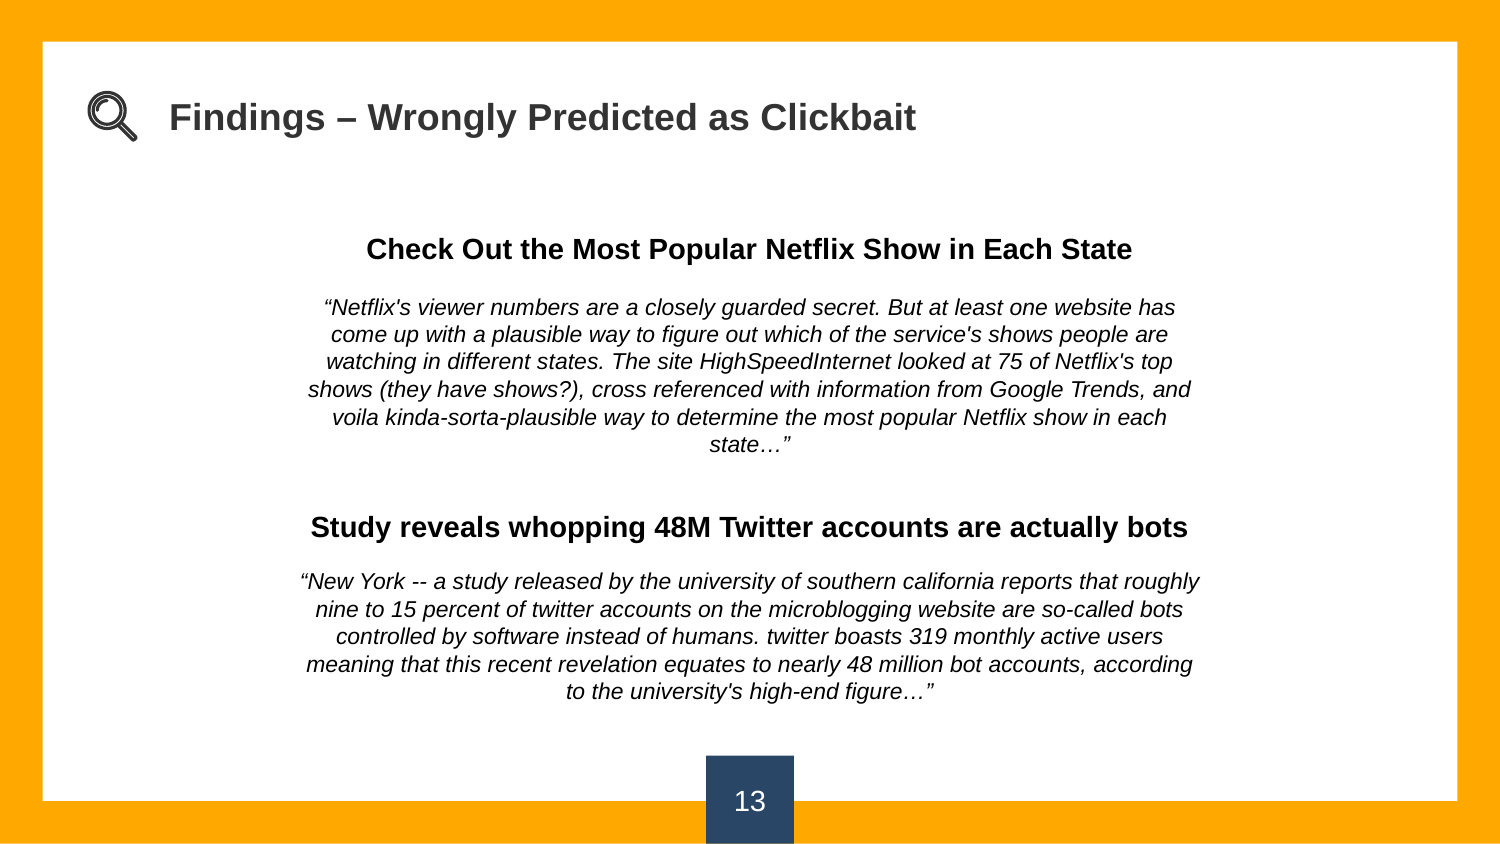

Findings – Wrongly Predicted as Clickbait

Check Out the Most Popular Netflix Show in Each State
“Netflix's viewer numbers are a closely guarded secret. But at least one website has come up with a plausible way to figure out which of the service's shows people are watching in different states. The site HighSpeedInternet looked at 75 of Netflix's top shows (they have shows?), cross referenced with information from Google Trends, and voila kinda-sorta-plausible way to determine the most popular Netflix show in each state…”

“New York -- a study released by the university of southern california reports that roughly nine to 15 percent of twitter accounts on the microblogging website are so-called bots controlled by software instead of humans. twitter boasts 319 monthly active users meaning that this recent revelation equates to nearly 48 million bot accounts, according to the university's high-end figure…”
Study reveals whopping 48M Twitter accounts are actually bots
13